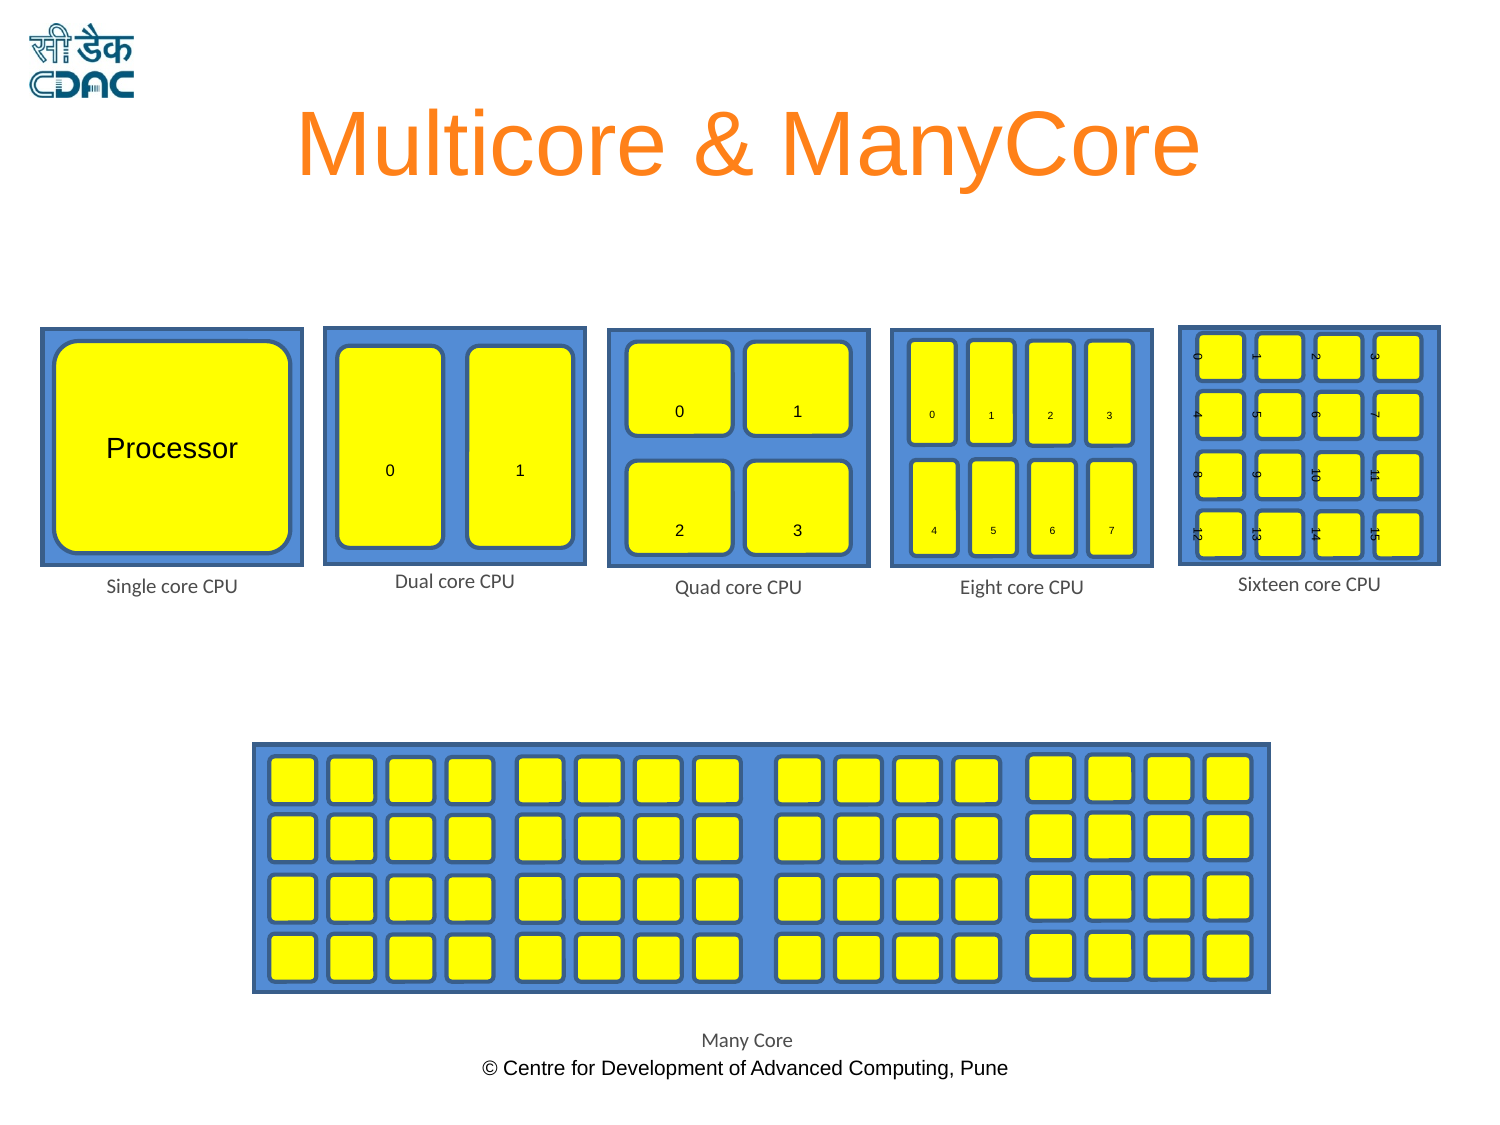

Multicore & ManyCore

0

1

2

3

0

1

2

3
Processor

0

1

0

1

4

5

6

7

8

9

10

11

5

4

6

7

2

3

12

13

14

15
Dual core CPU
Sixteen core CPU
Single core CPU
Quad core CPU
Eight core CPU

Many Core